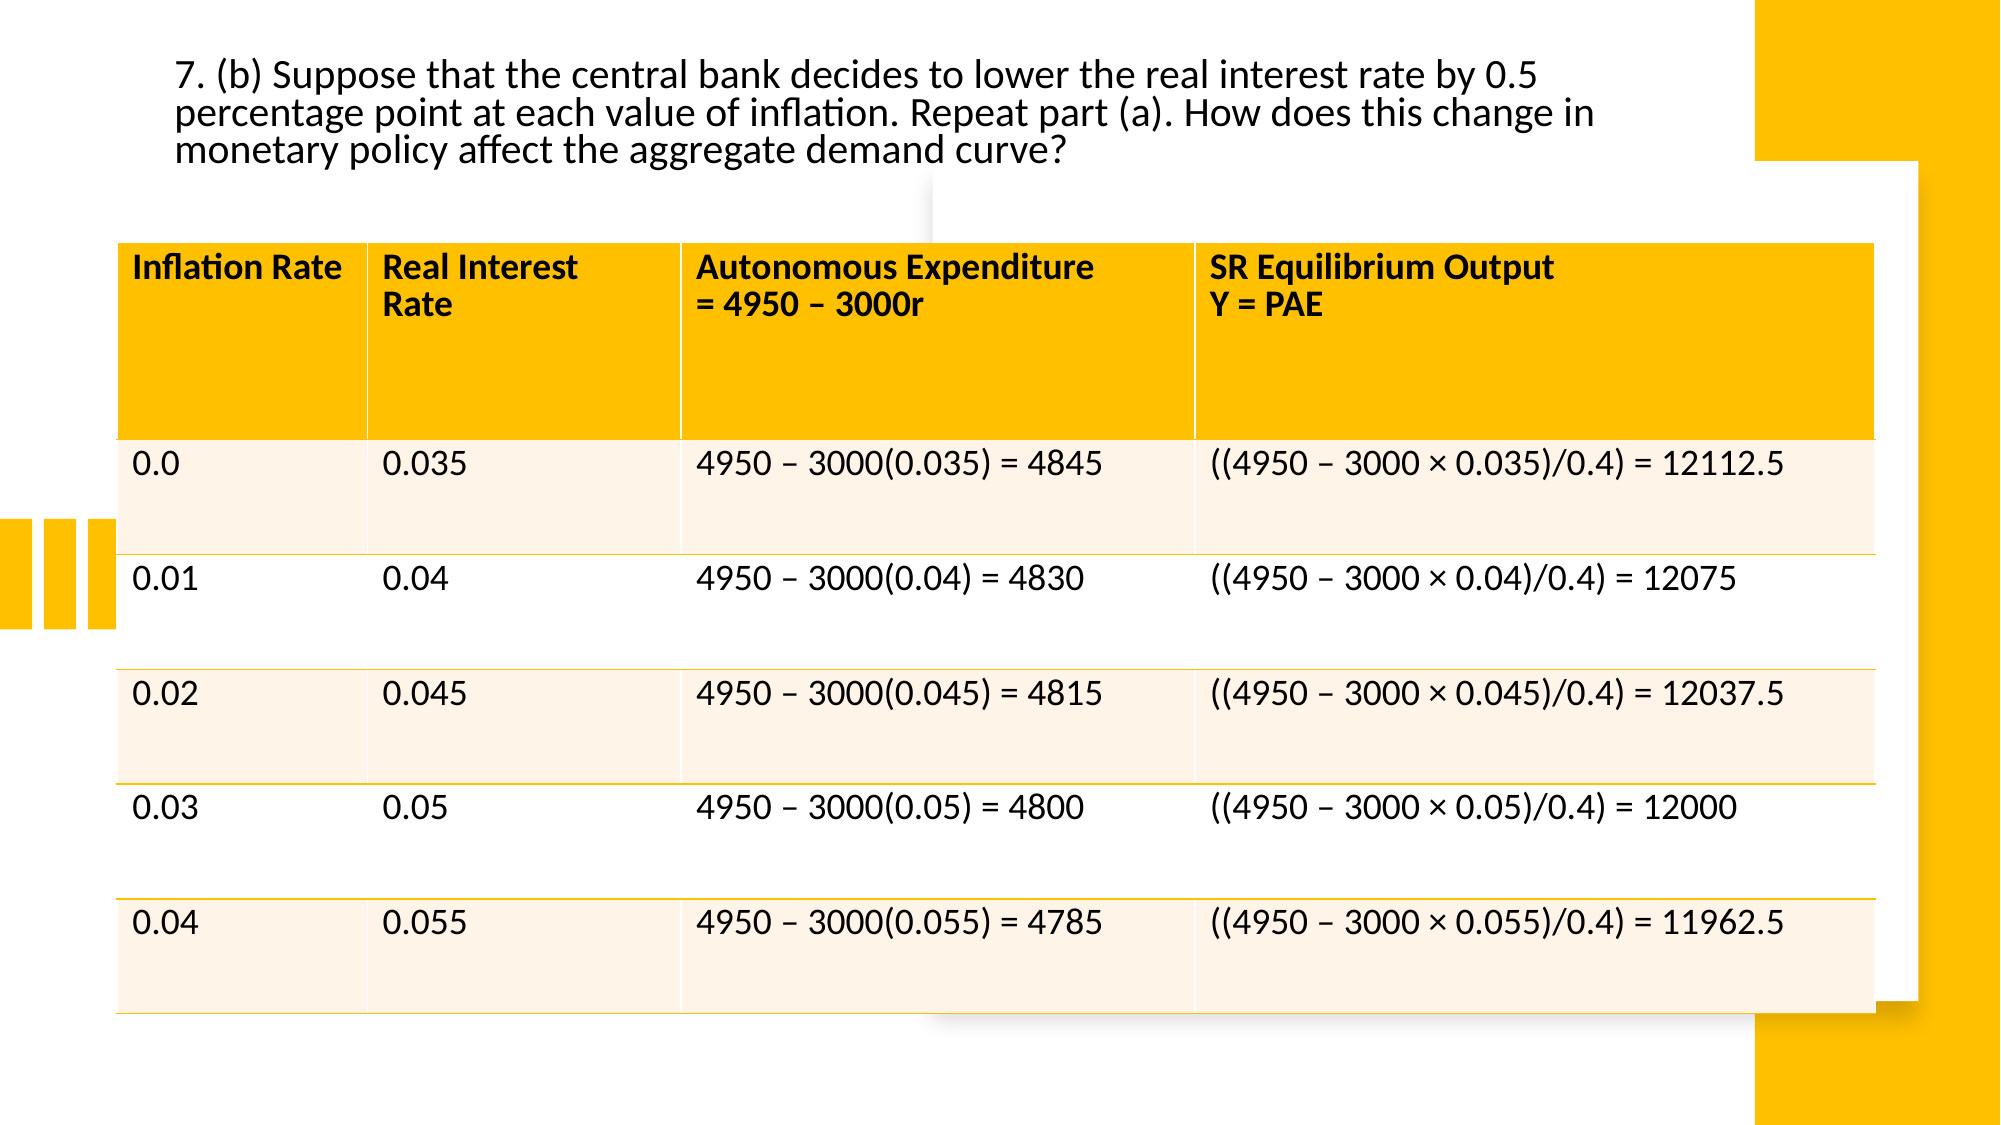

# 7. (b) Suppose that the central bank decides to lower the real interest rate by 0.5 percentage point at each value of inflation. Repeat part (a). How does this change in monetary policy affect the aggregate demand curve?

| Inflation Rate | Real Interest Rate | Autonomous Expenditure  = 4950 – 3000r | SR Equilibrium Output  Y = PAE |
| --- | --- | --- | --- |
| 0.0 | 0.035 | 4950 – 3000(0.035) = 4845 | ((4950 – 3000 × 0.035)/0.4) = 12112.5 |
| 0.01 | 0.04 | 4950 – 3000(0.04) = 4830 | ((4950 – 3000 × 0.04)/0.4) = 12075 |
| 0.02 | 0.045 | 4950 – 3000(0.045) = 4815 | ((4950 – 3000 × 0.045)/0.4) = 12037.5 |
| 0.03 | 0.05 | 4950 – 3000(0.05) = 4800 | ((4950 – 3000 × 0.05)/0.4) = 12000 |
| 0.04 | 0.055 | 4950 – 3000(0.055) = 4785 | ((4950 – 3000 × 0.055)/0.4) = 11962.5 |